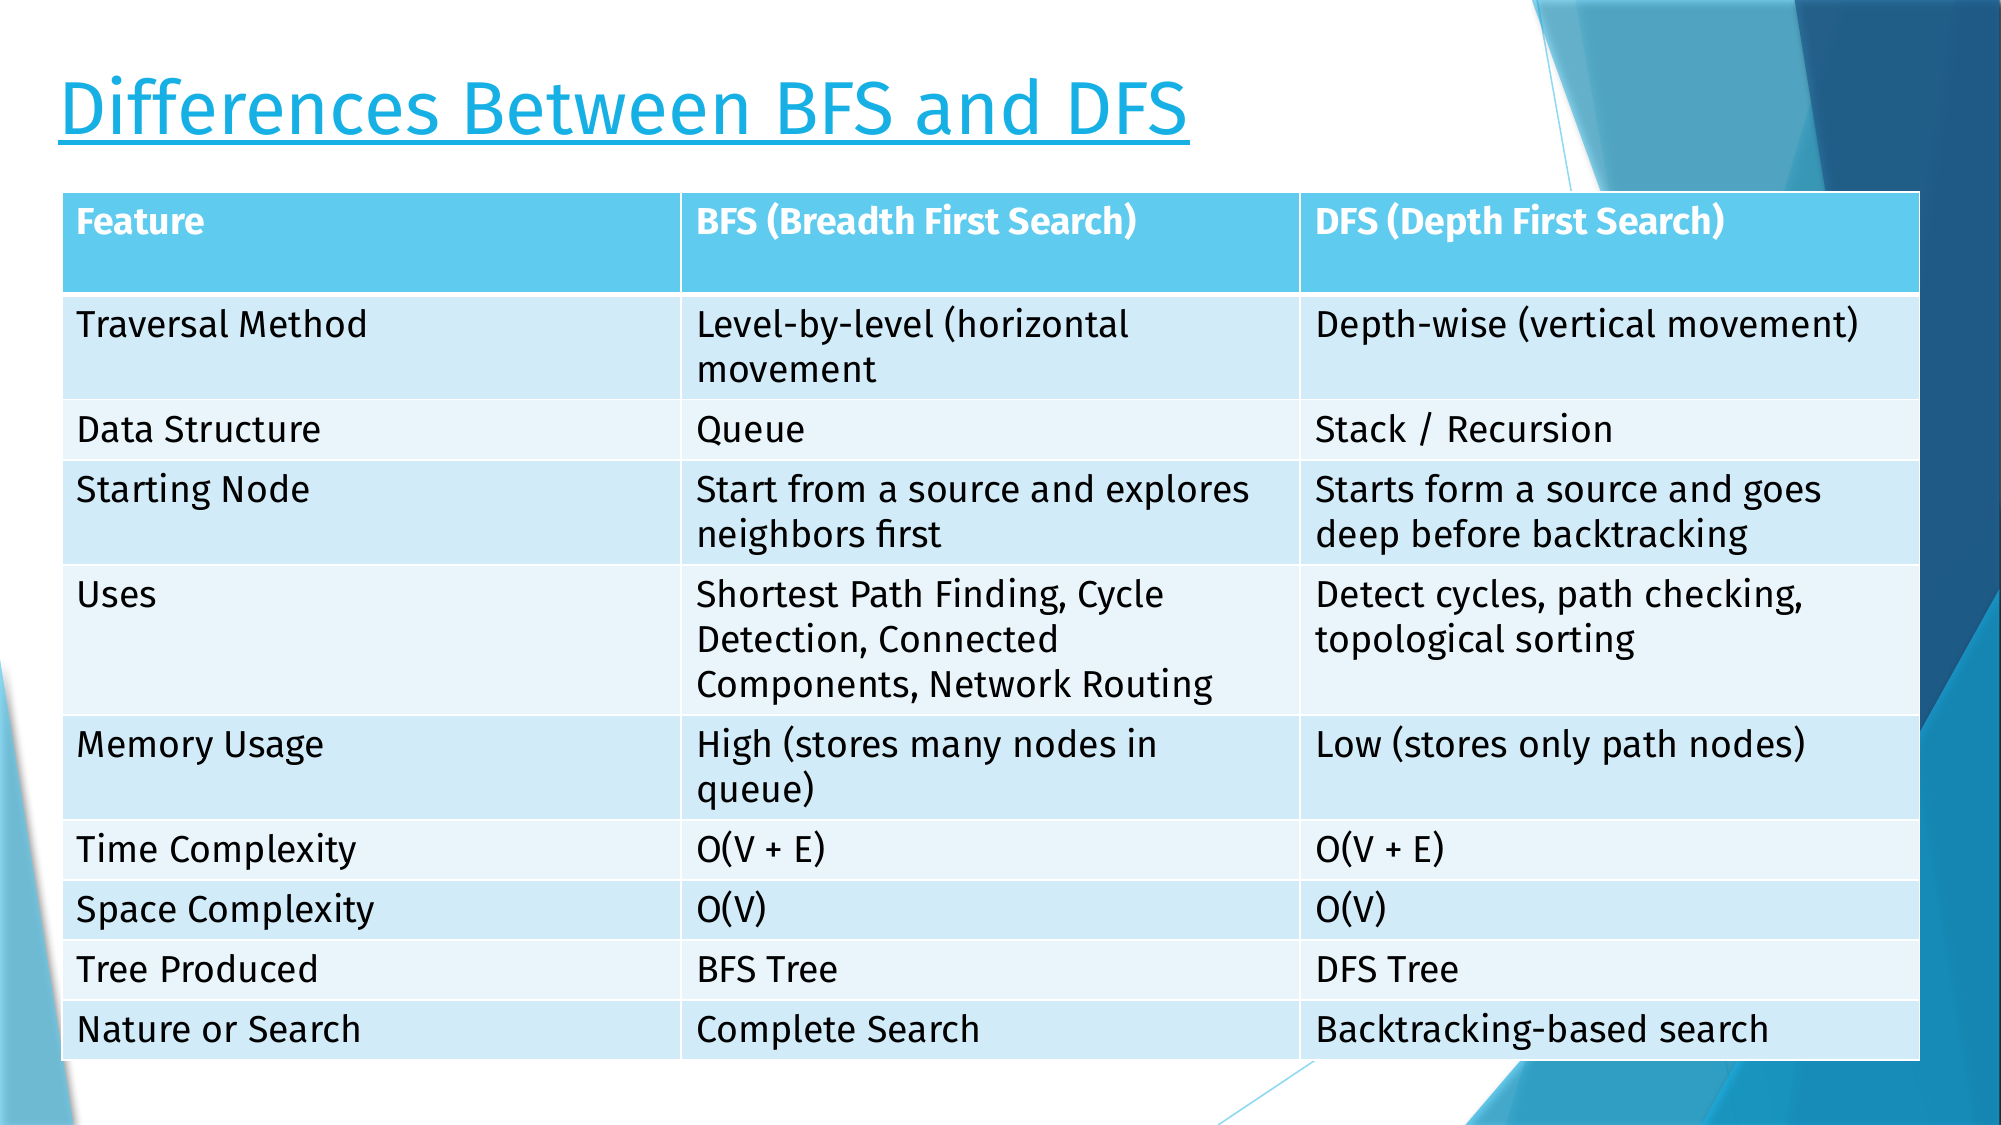

Differences Between BFS and DFS

| Feature | BFS (Breadth First Search) | DFS (Depth First Search) |
| --- | --- | --- |
| Traversal Method | Level-by-level (horizontal movement | Depth-wise (vertical movement) |
| Data Structure | Queue | Stack / Recursion |
| Starting Node | Start from a source and explores neighbors first | Starts form a source and goes deep before backtracking |
| Uses | Shortest Path Finding, Cycle Detection, Connected Components, Network Routing | Detect cycles, path checking, topological sorting |
| Memory Usage | High (stores many nodes in queue) | Low (stores only path nodes) |
| Time Complexity | O(V + E) | O(V + E) |
| Space Complexity | O(V) | O(V) |
| Tree Produced | BFS Tree | DFS Tree |
| Nature or Search | Complete Search | Backtracking-based search |